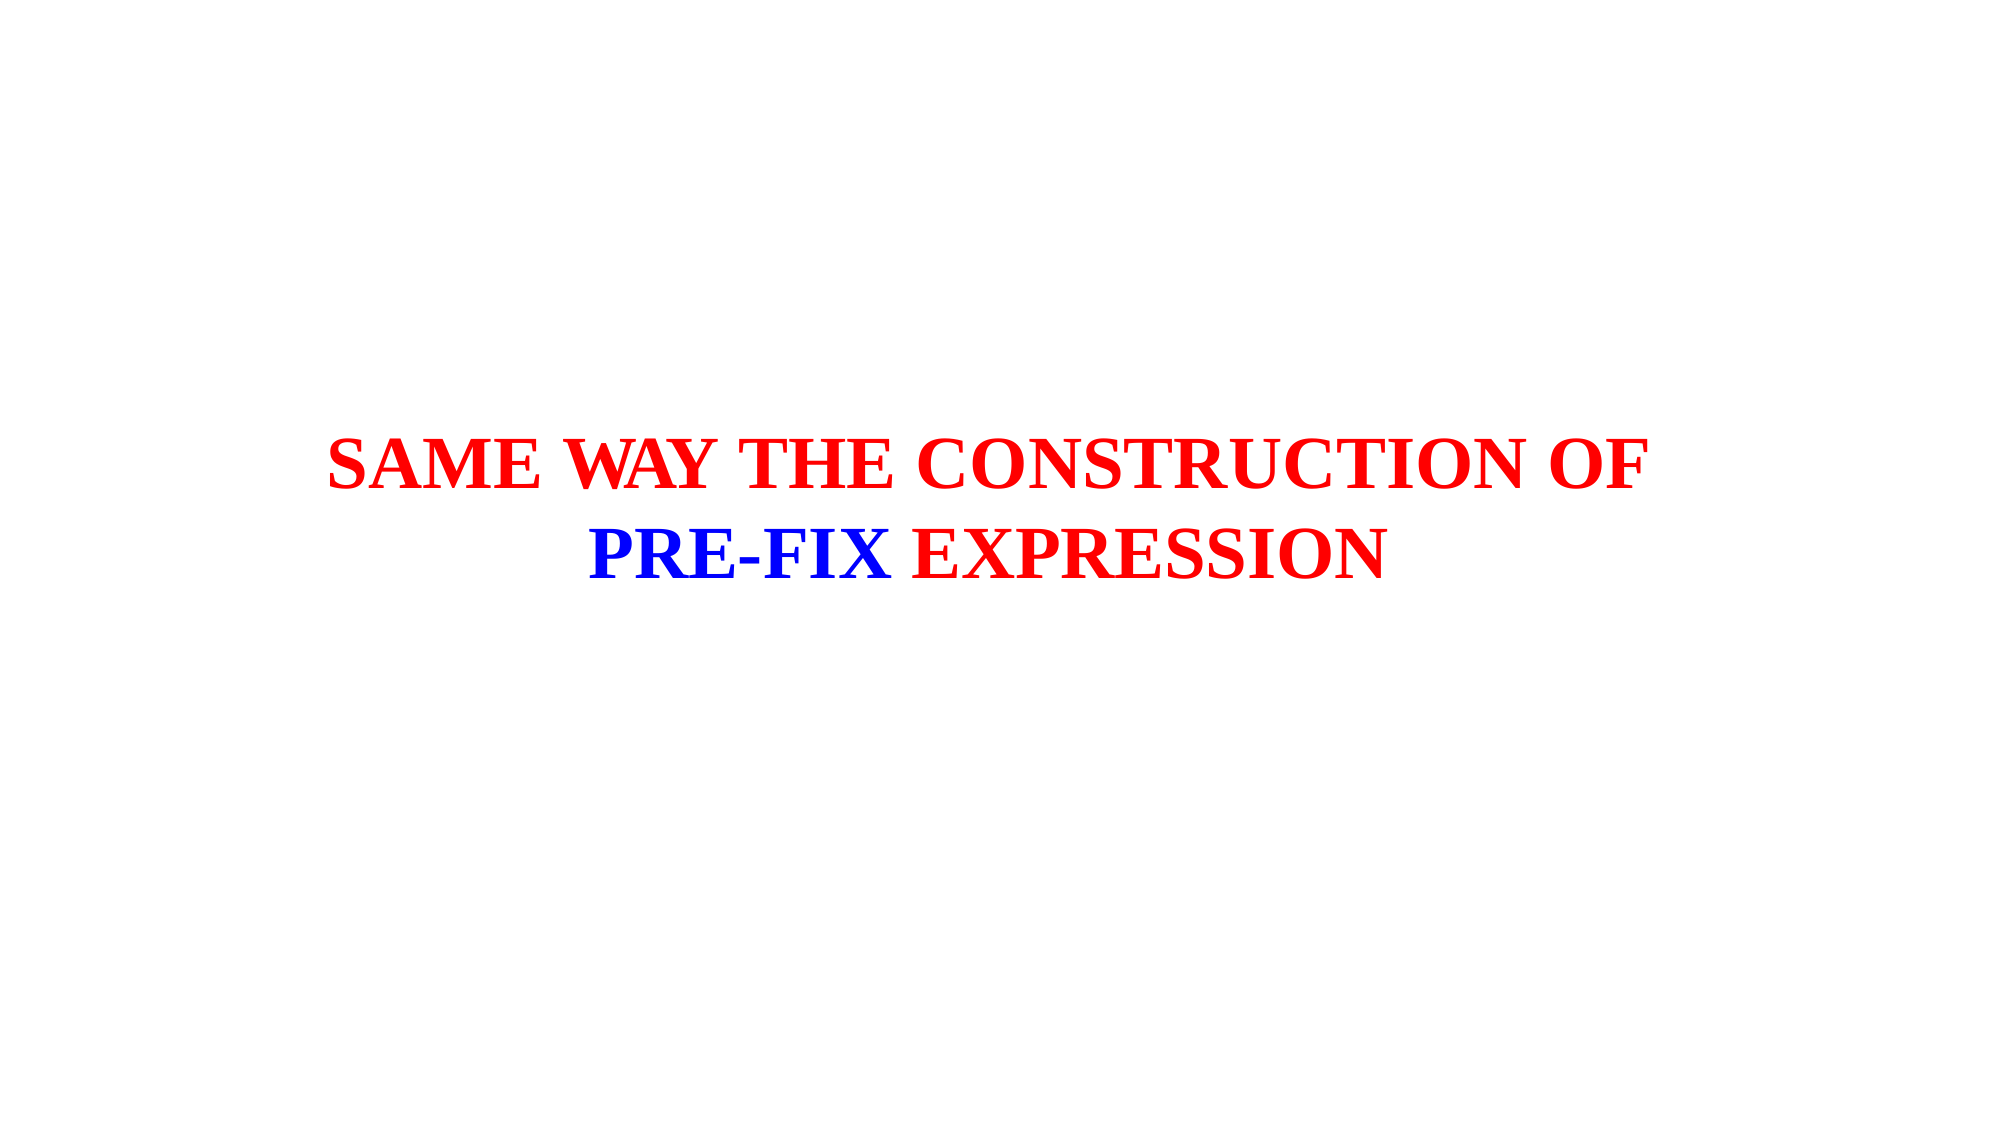

# SAME WAY THE CONSTRUCTION OF PRE-FIX EXPRESSION